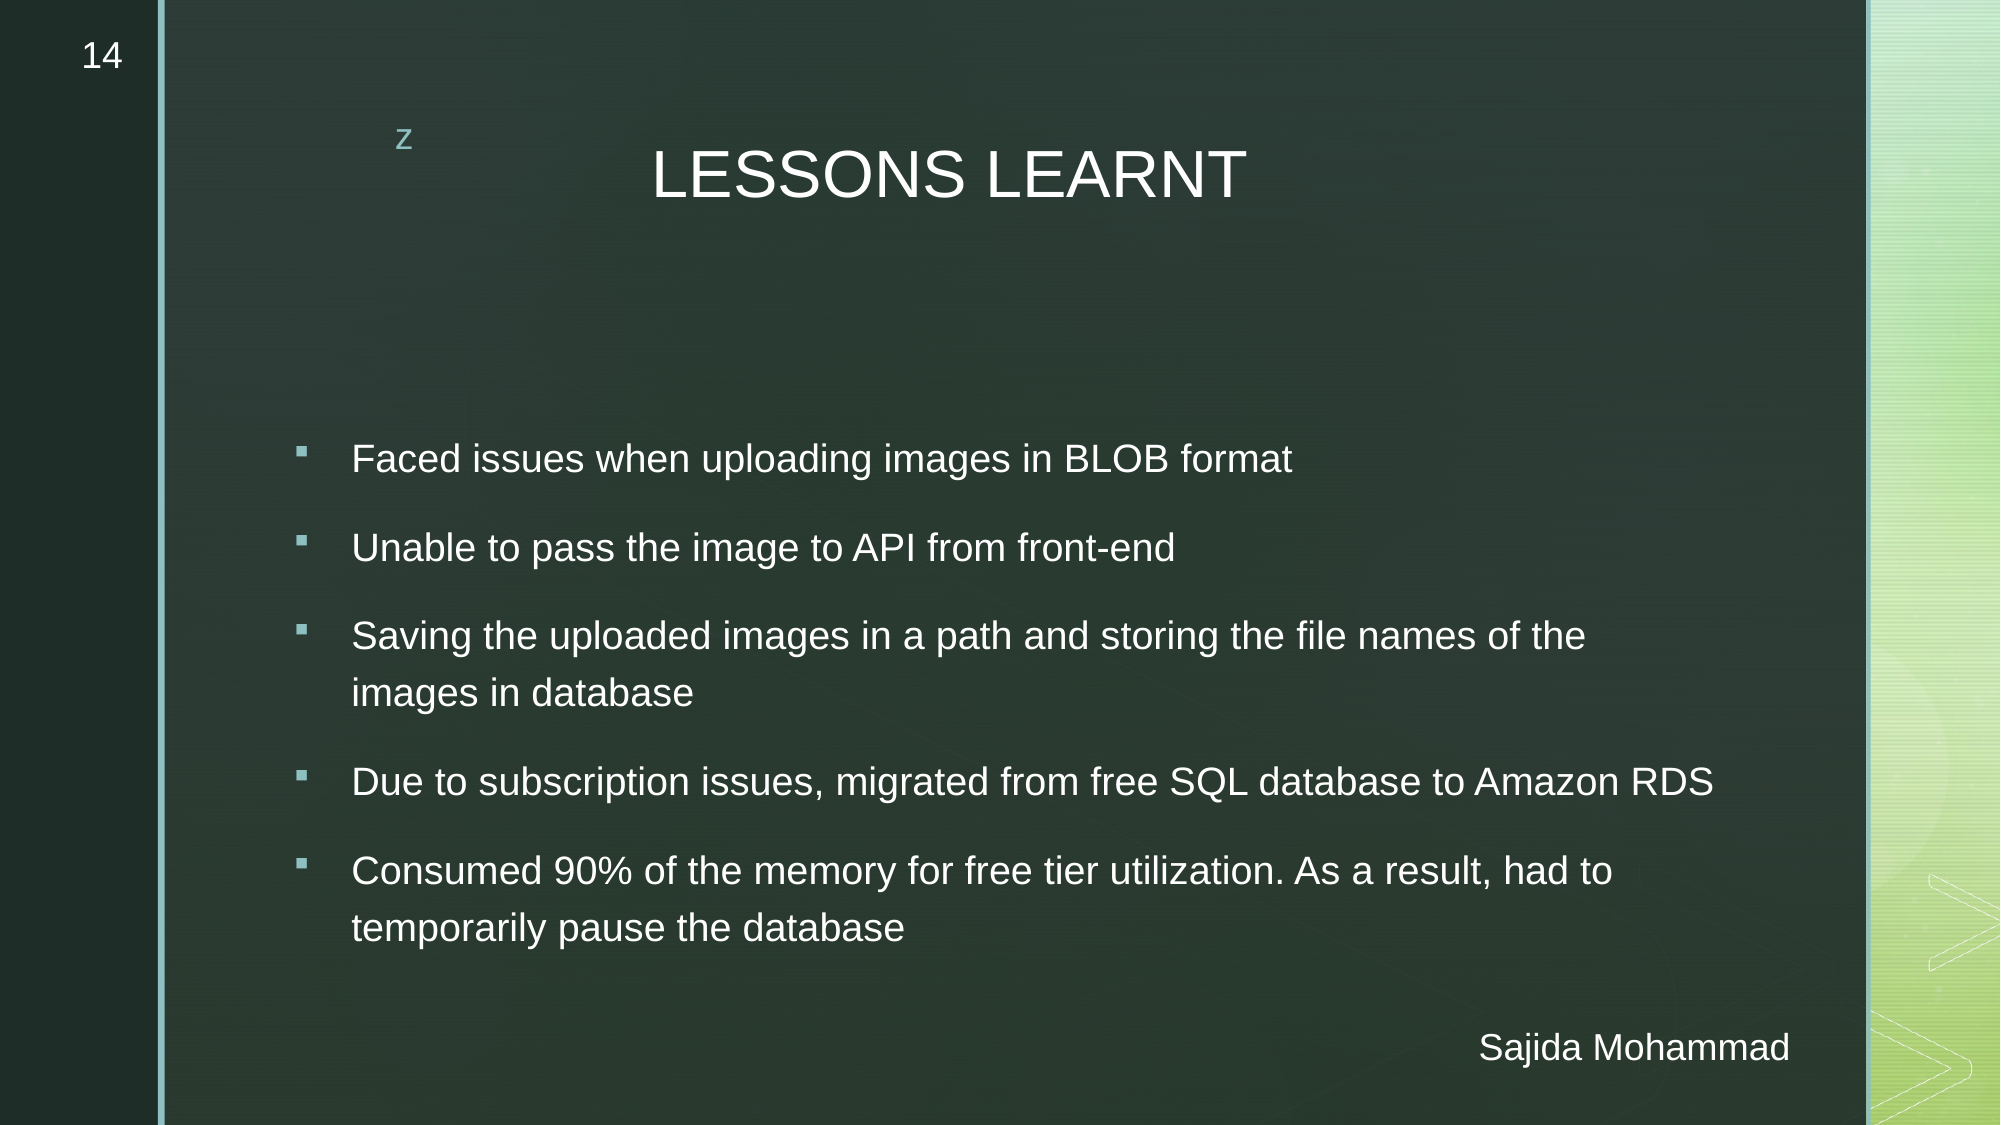

14
# LESSONS LEARNT

Faced issues when uploading images in BLOB format
Unable to pass the image to API from front-end
Saving the uploaded images in a path and storing the file names of the images in database
Due to subscription issues, migrated from free SQL database to Amazon RDS
Consumed 90% of the memory for free tier utilization. As a result, had to temporarily pause the database

 Sajida Mohammad